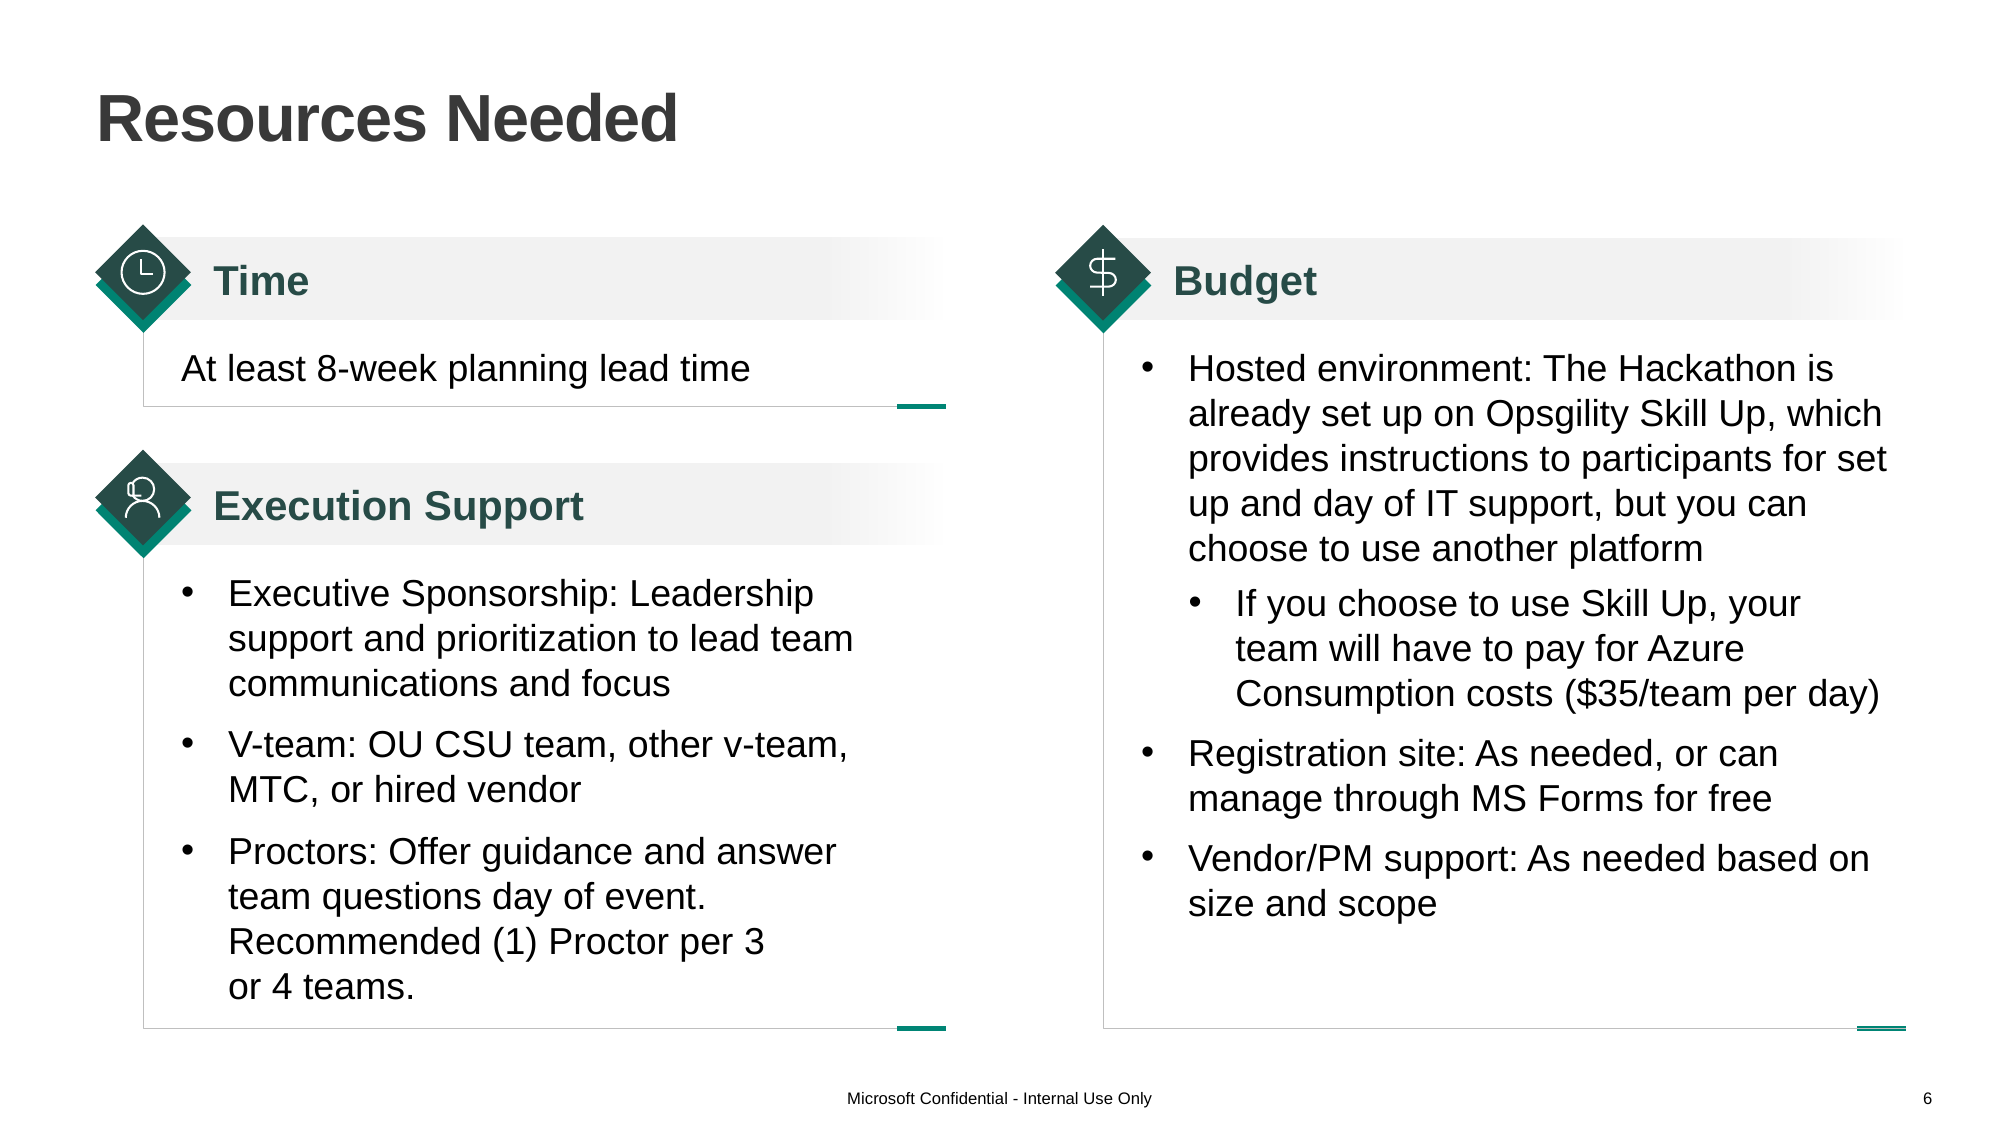

# Resources Needed
Time

Budget

At least 8-week planning lead time
Hosted environment: The Hackathon is already set up on Opsgility Skill Up, which provides instructions to participants for set up and day of IT support, but you can choose to use another platform
If you choose to use Skill Up, your team will have to pay for Azure Consumption costs ($35/team per day)
Registration site: As needed, or can manage through MS Forms for free
Vendor/PM support: As needed based on size and scope
Execution Support

Executive Sponsorship: Leadership support and prioritization to lead team communications and focus
V-team: OU CSU team, other v-team, MTC, or hired vendor
Proctors: Offer guidance and answer team questions day of event. Recommended (1) Proctor per 3
or 4 teams.
Microsoft Confidential - Internal Use Only
6